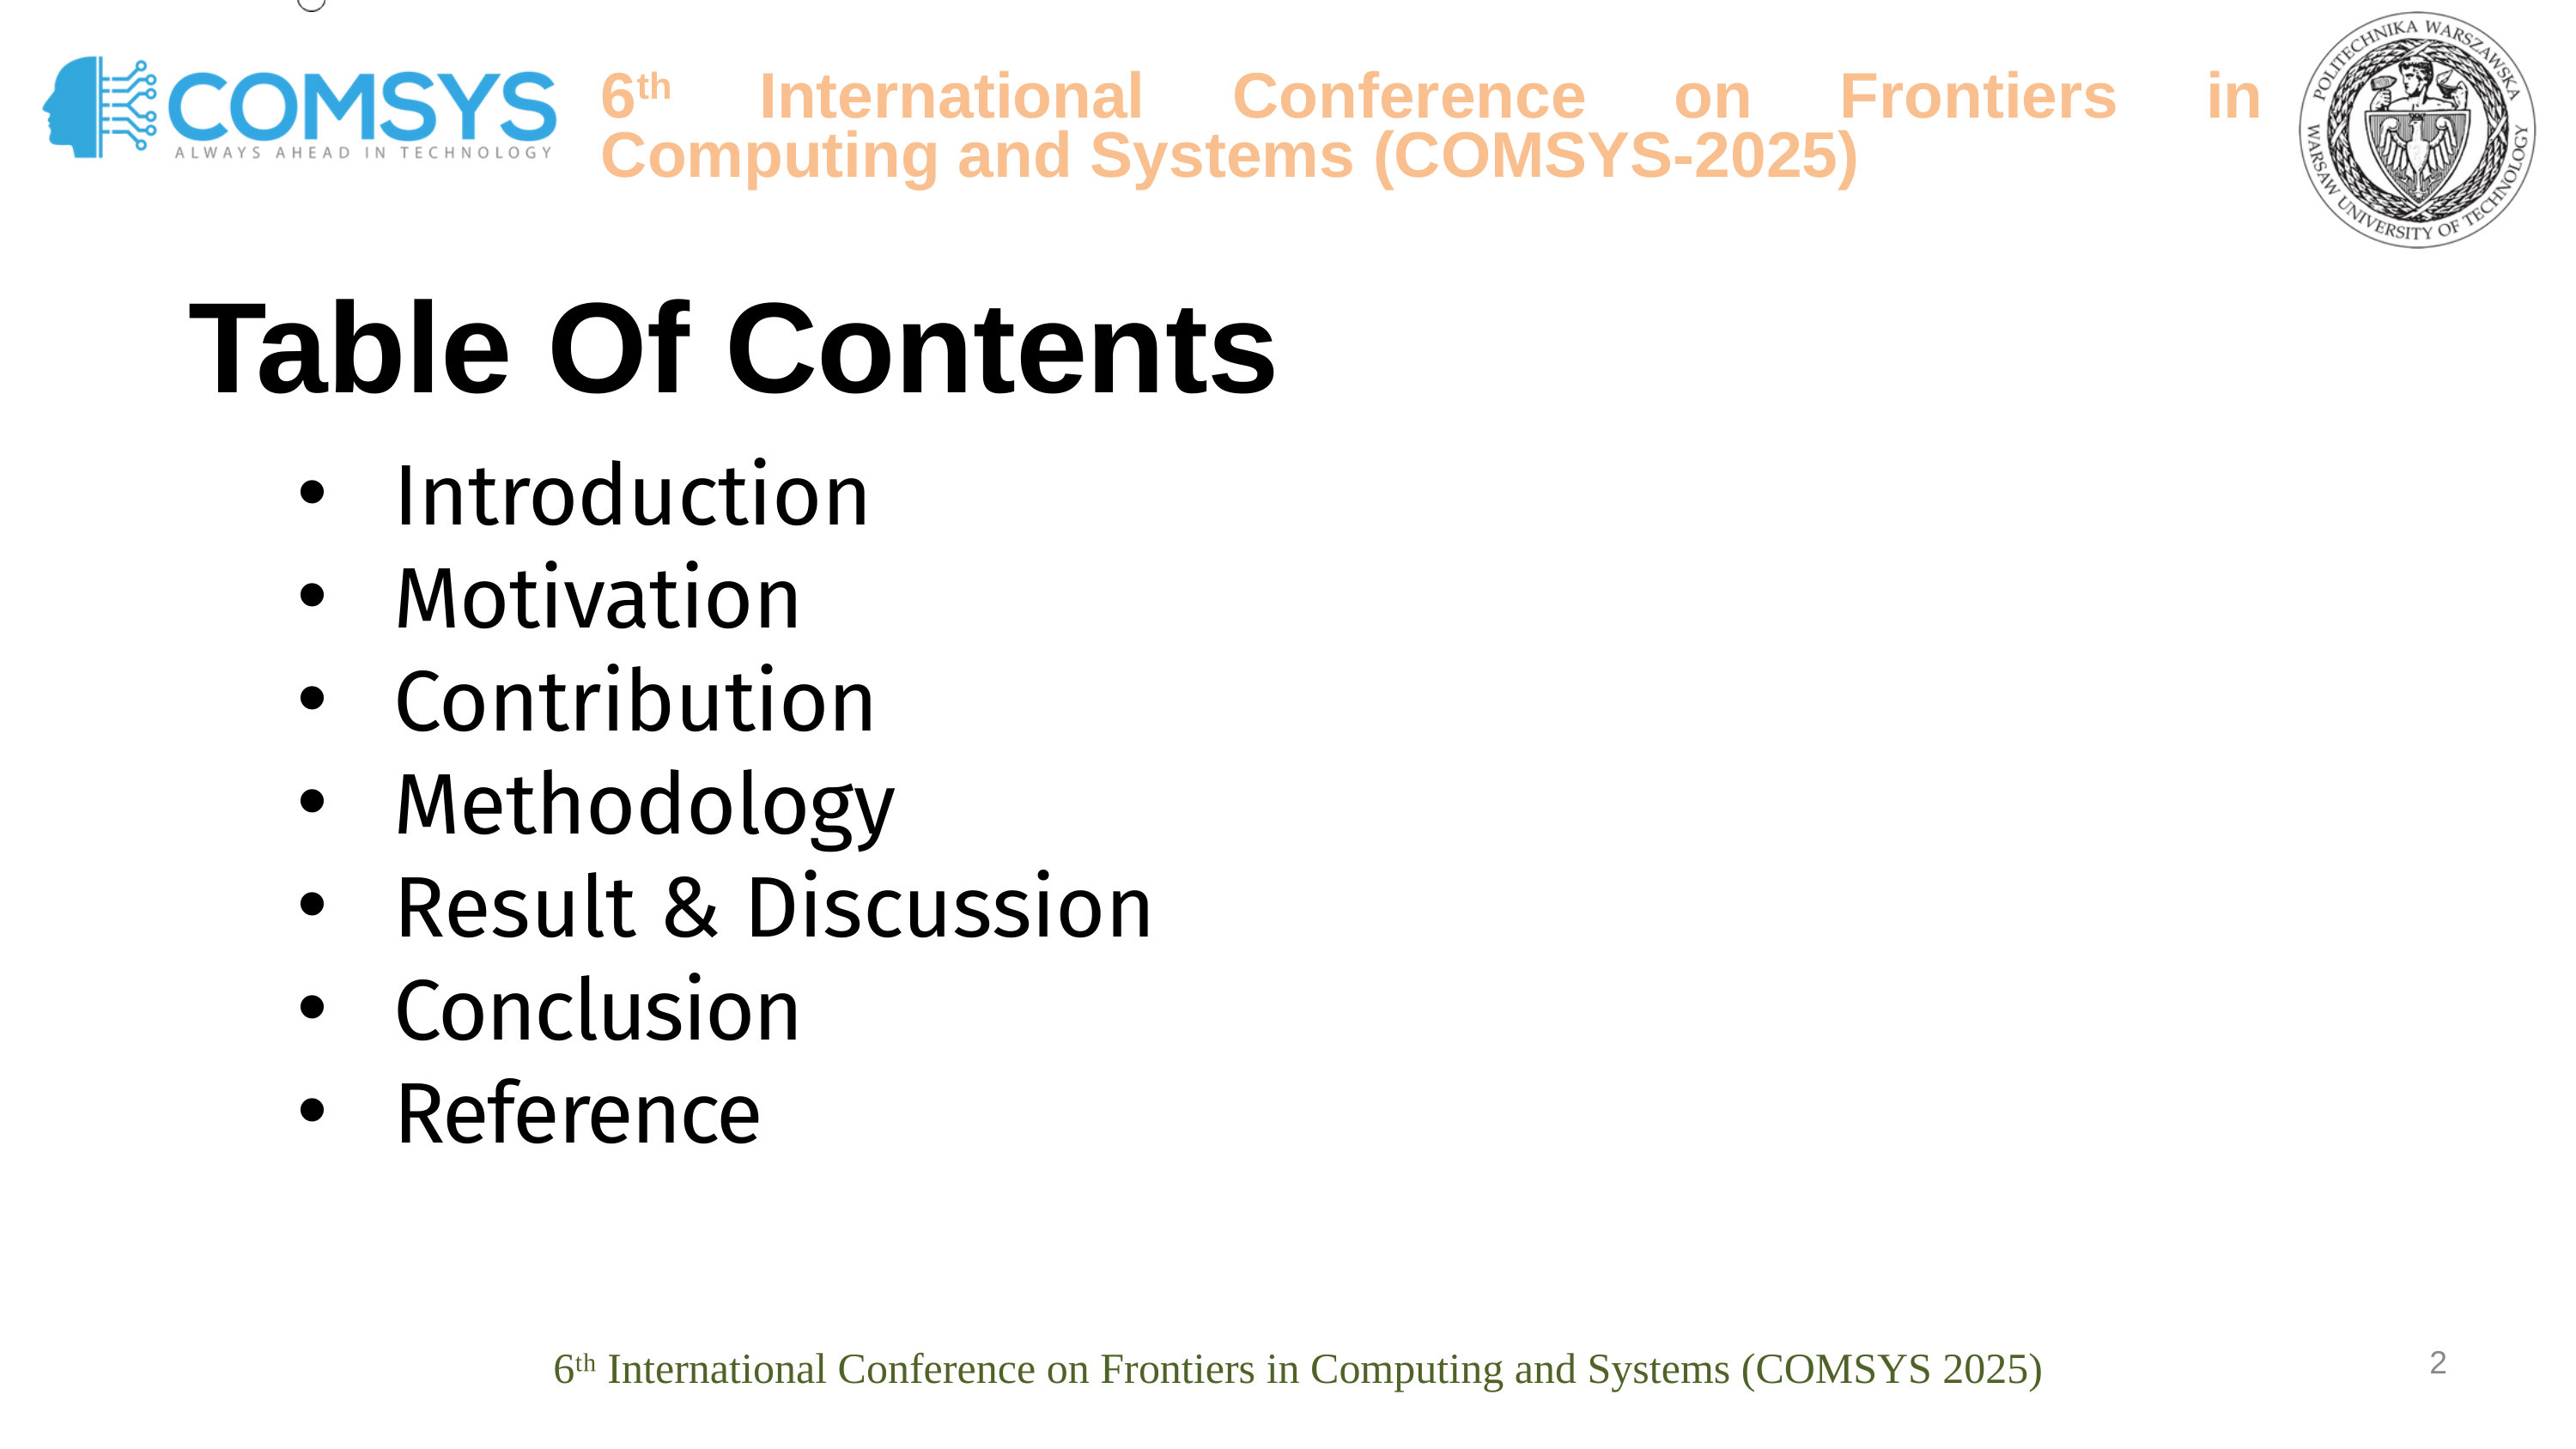

6th International Conference on Frontiers in Computing and Systems (COMSYS-2025)
2
Table Of Contents
Introduction
Motivation
Contribution
Methodology
Result & Discussion
Conclusion
Reference
6ᵗʰ International Conference on Frontiers in Computing and Systems (COMSYS 2025)
2